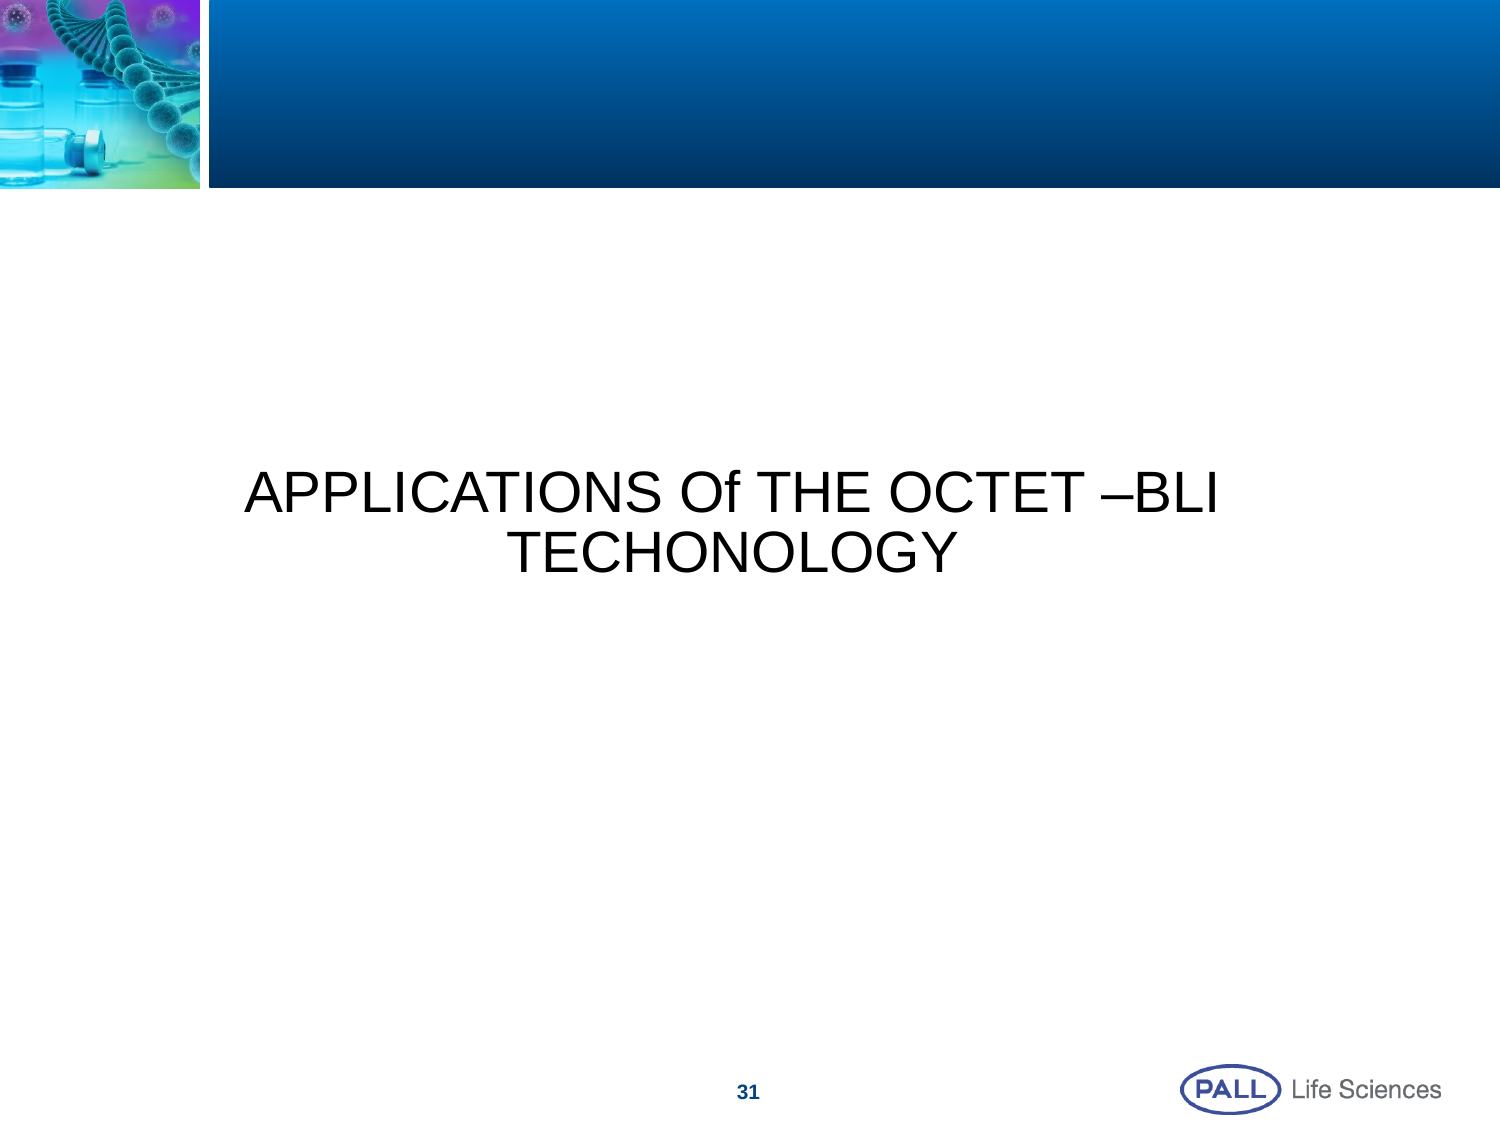

#
APPLICATIONS Of THE OCTET –BLI TECHONOLOGY